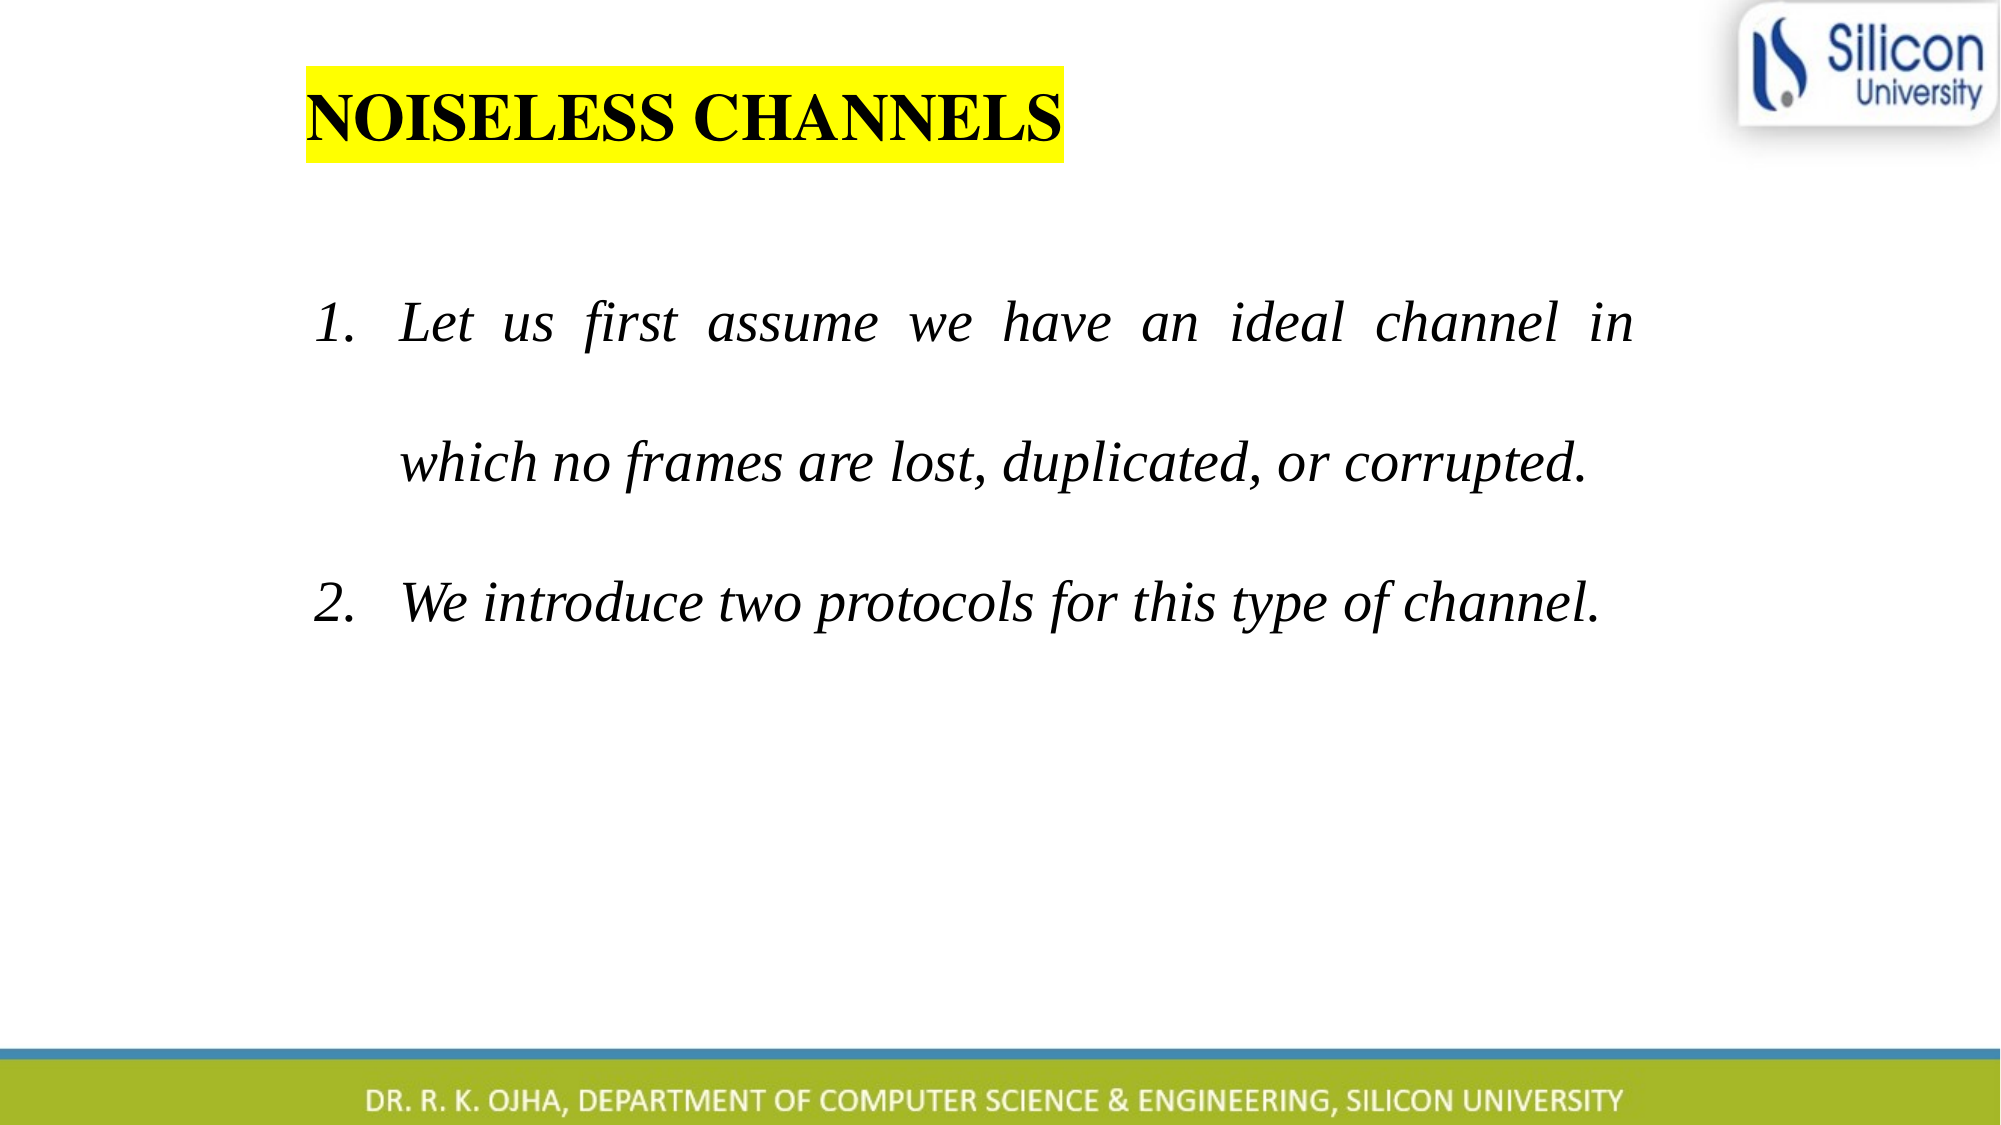

NOISELESS CHANNELS
Let us first assume we have an ideal channel in which no frames are lost, duplicated, or corrupted.
We introduce two protocols for this type of channel.

15